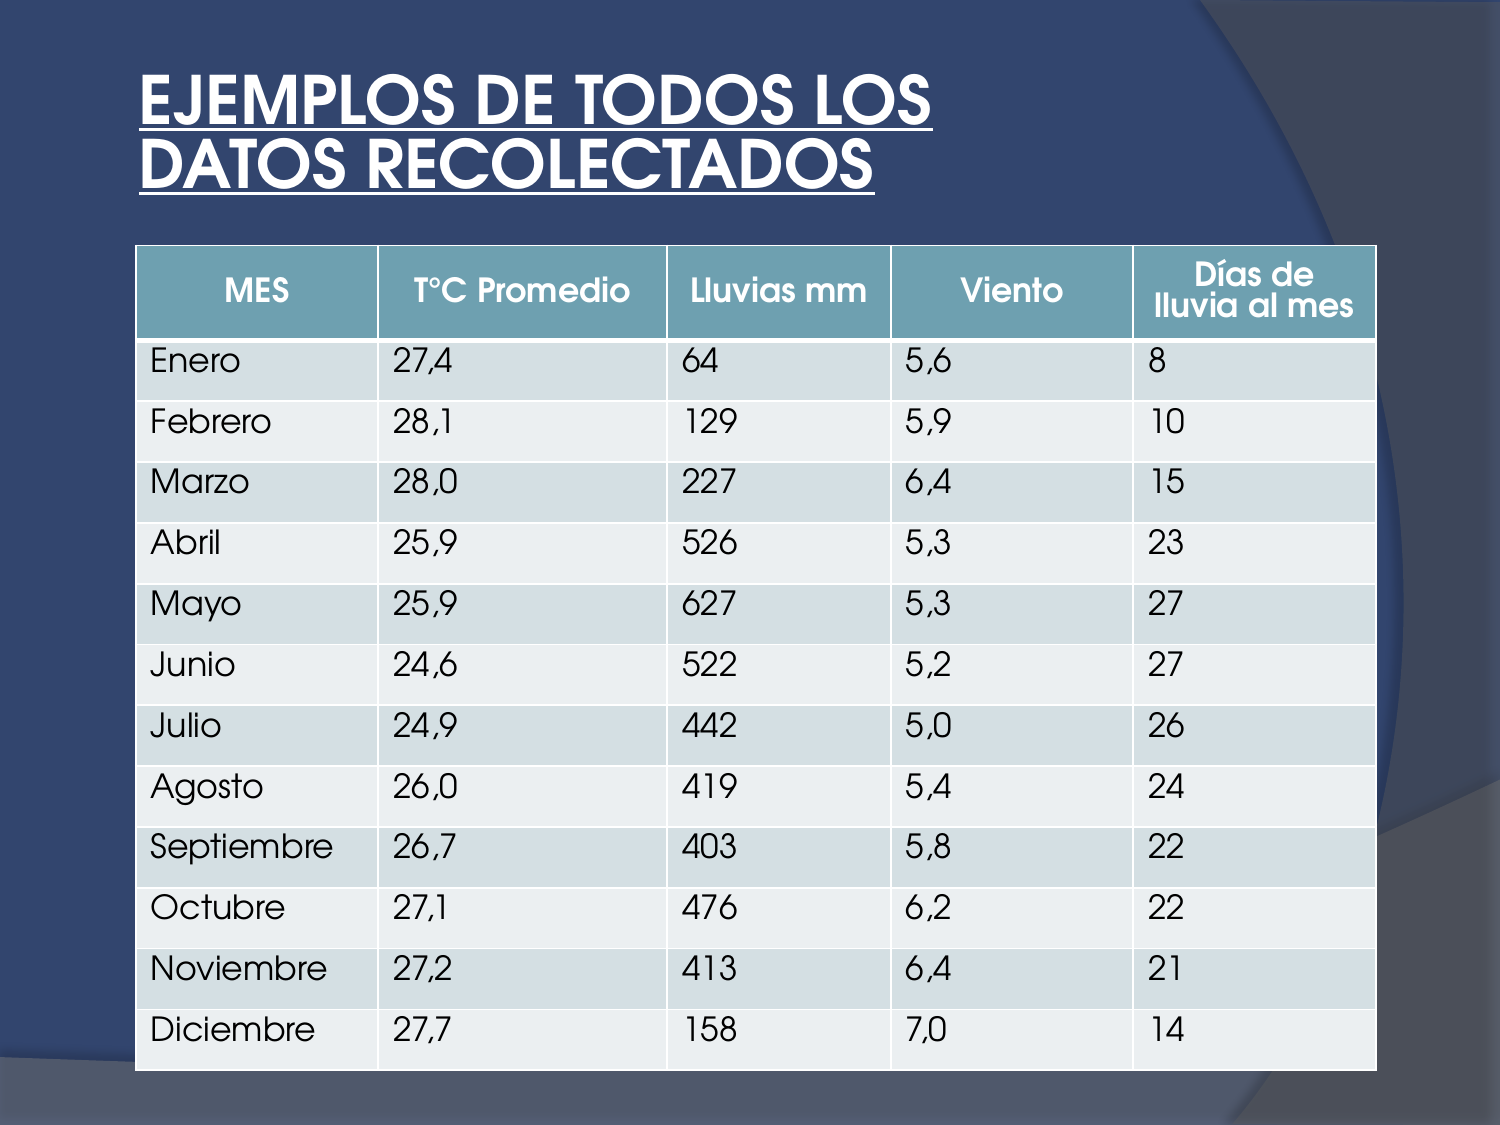

EJEMPLOS DE TODOS LOS DATOS RECOLECTADOS
| MES | T°C Promedio | Lluvias mm | Viento | Días de lluvia al mes |
| --- | --- | --- | --- | --- |
| Enero | 27,4 | 64 | 5,6 | 8 |
| Febrero | 28,1 | 129 | 5,9 | 10 |
| Marzo | 28,0 | 227 | 6,4 | 15 |
| Abril | 25,9 | 526 | 5,3 | 23 |
| Mayo | 25,9 | 627 | 5,3 | 27 |
| Junio | 24,6 | 522 | 5,2 | 27 |
| Julio | 24,9 | 442 | 5,0 | 26 |
| Agosto | 26,0 | 419 | 5,4 | 24 |
| Septiembre | 26,7 | 403 | 5,8 | 22 |
| Octubre | 27,1 | 476 | 6,2 | 22 |
| Noviembre | 27,2 | 413 | 6,4 | 21 |
| Diciembre | 27,7 | 158 | 7,0 | 14 |